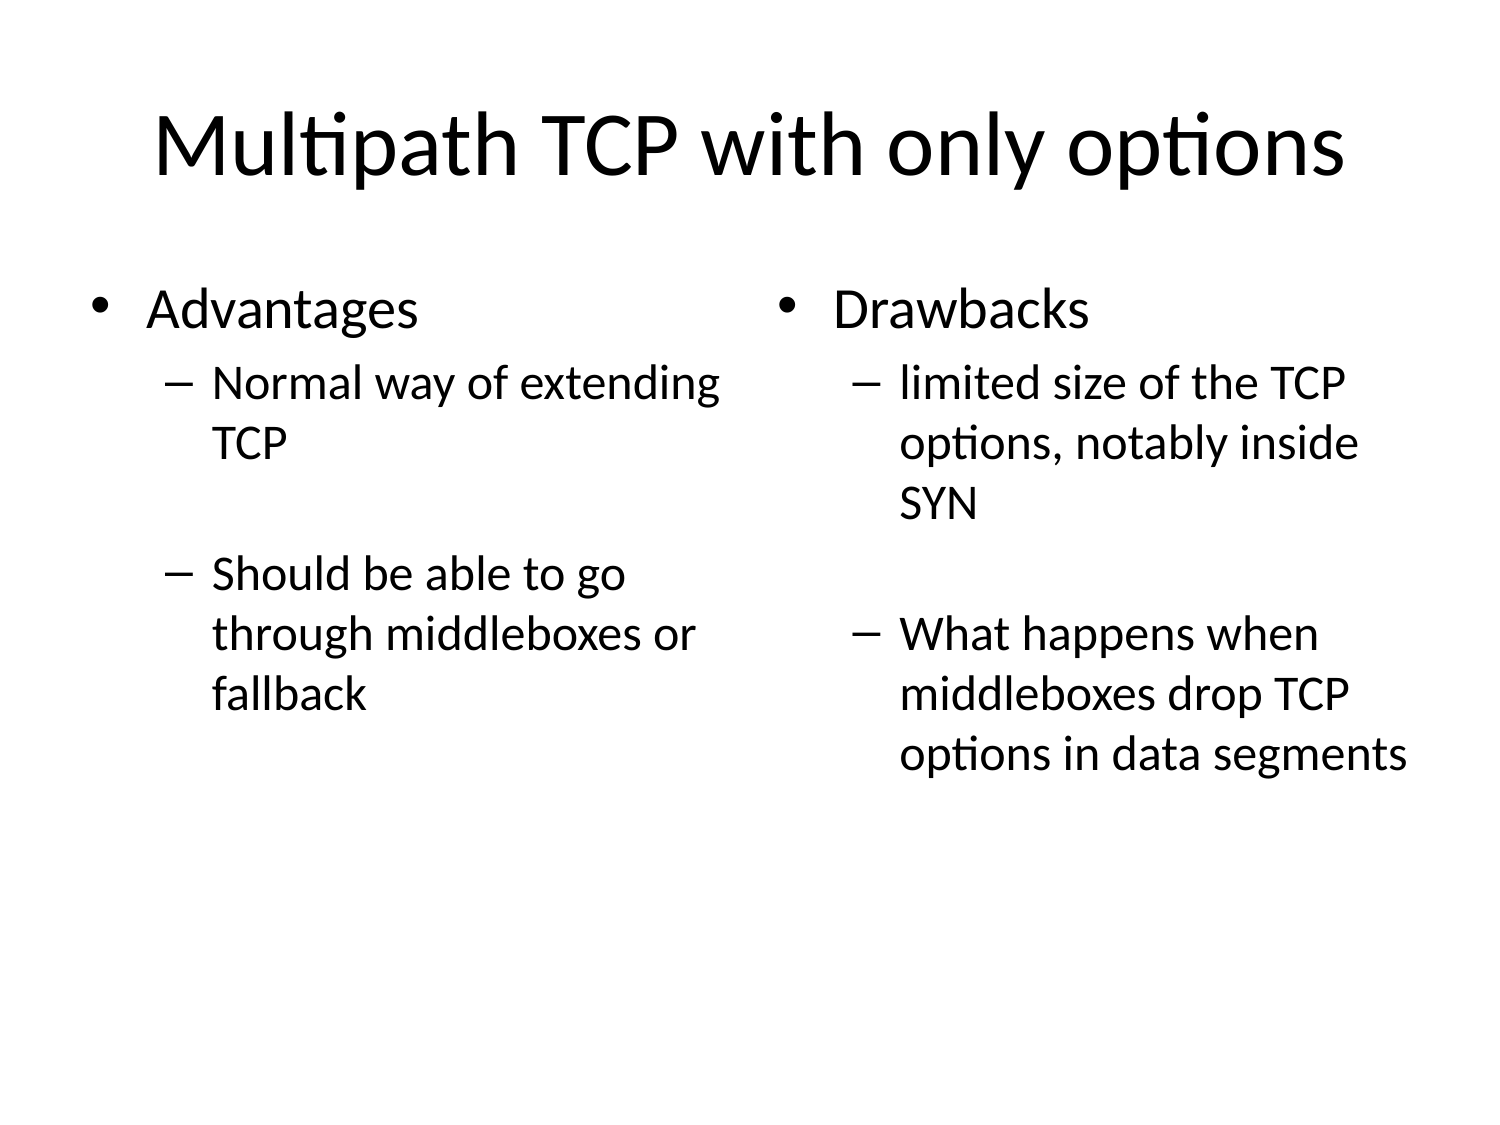

# Multipath TCP with only options
Advantages
Normal way of extending TCP
Should be able to go through middleboxes or fallback

Drawbacks
limited size of the TCP options, notably inside SYN
What happens when middleboxes drop TCP options in data segments